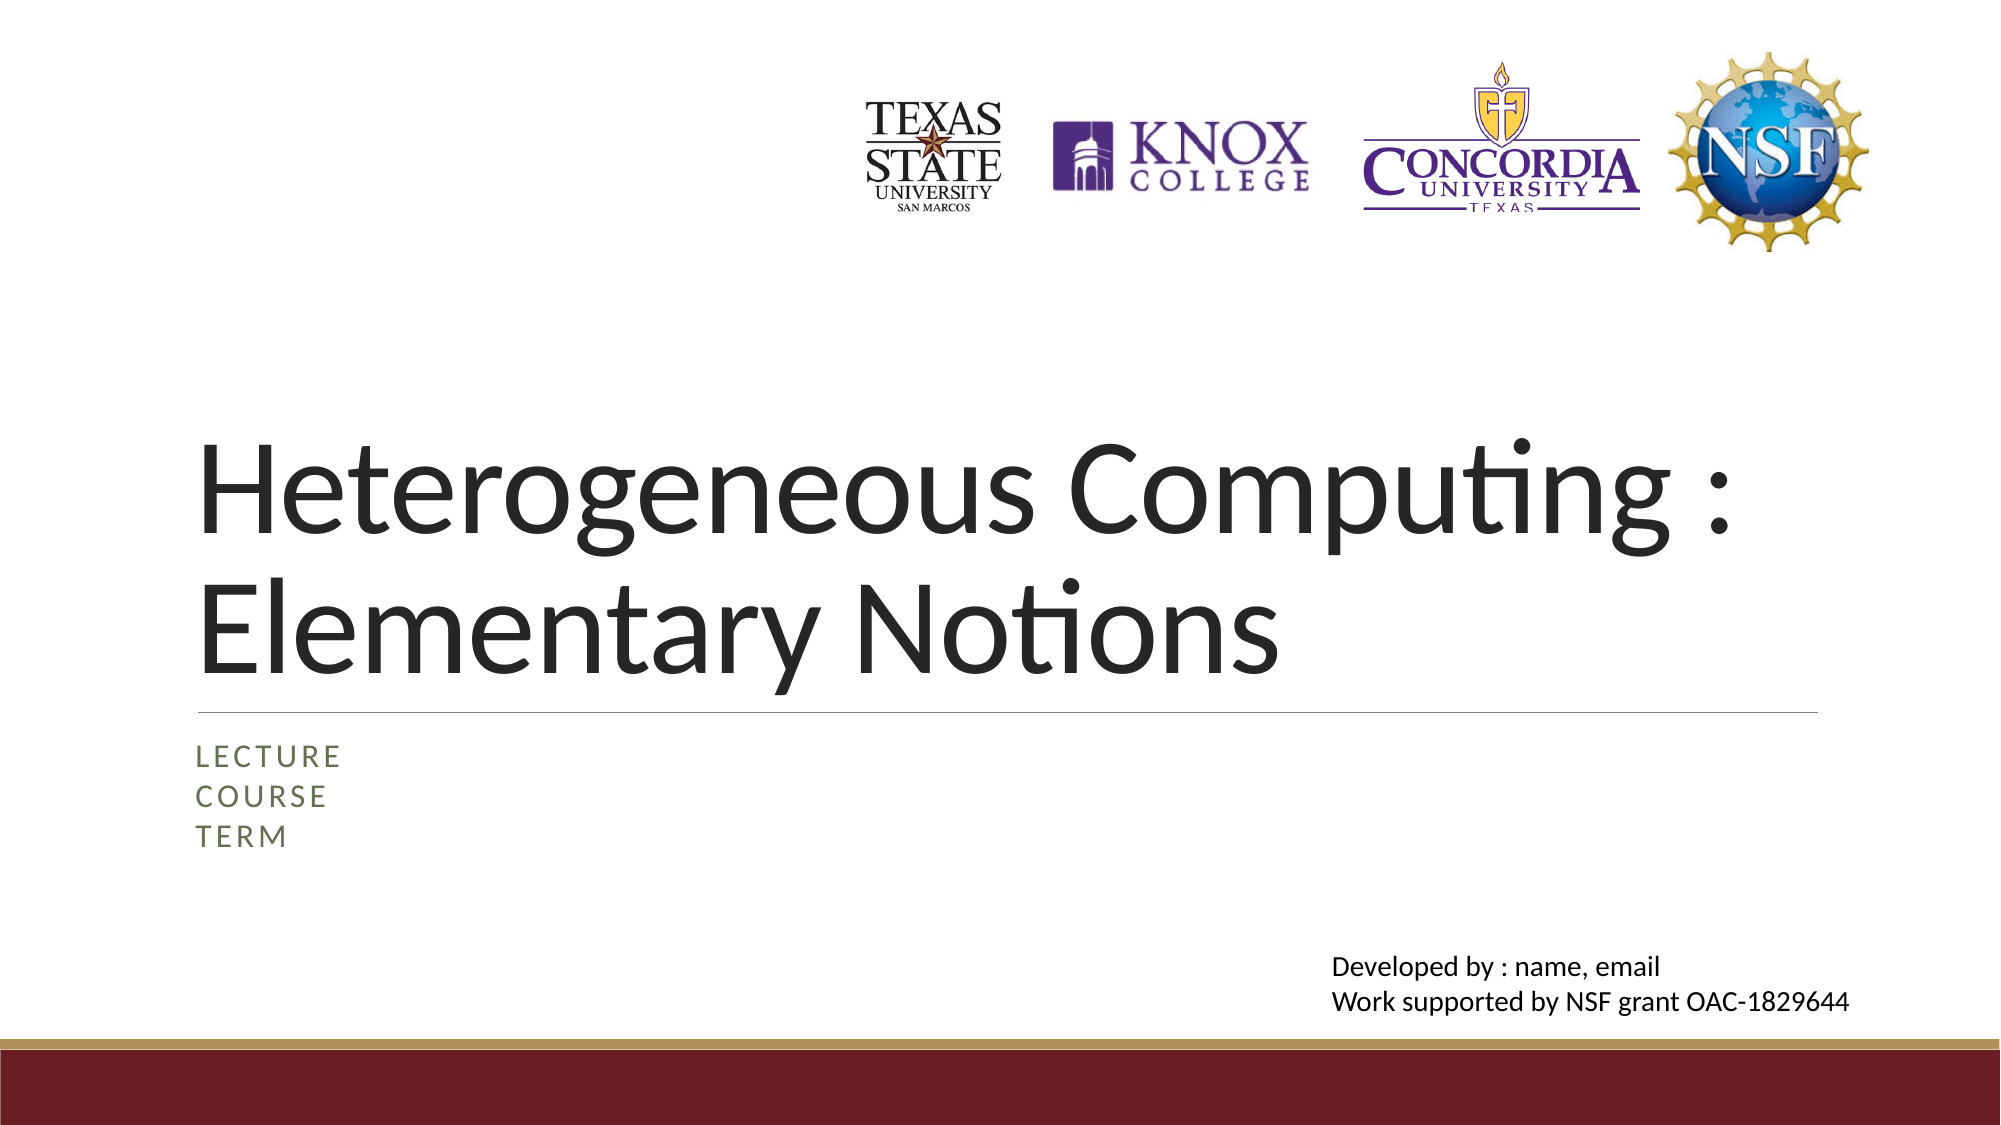

# Heterogeneous Computing : Elementary Notions
Lecture
COURSE
TERM